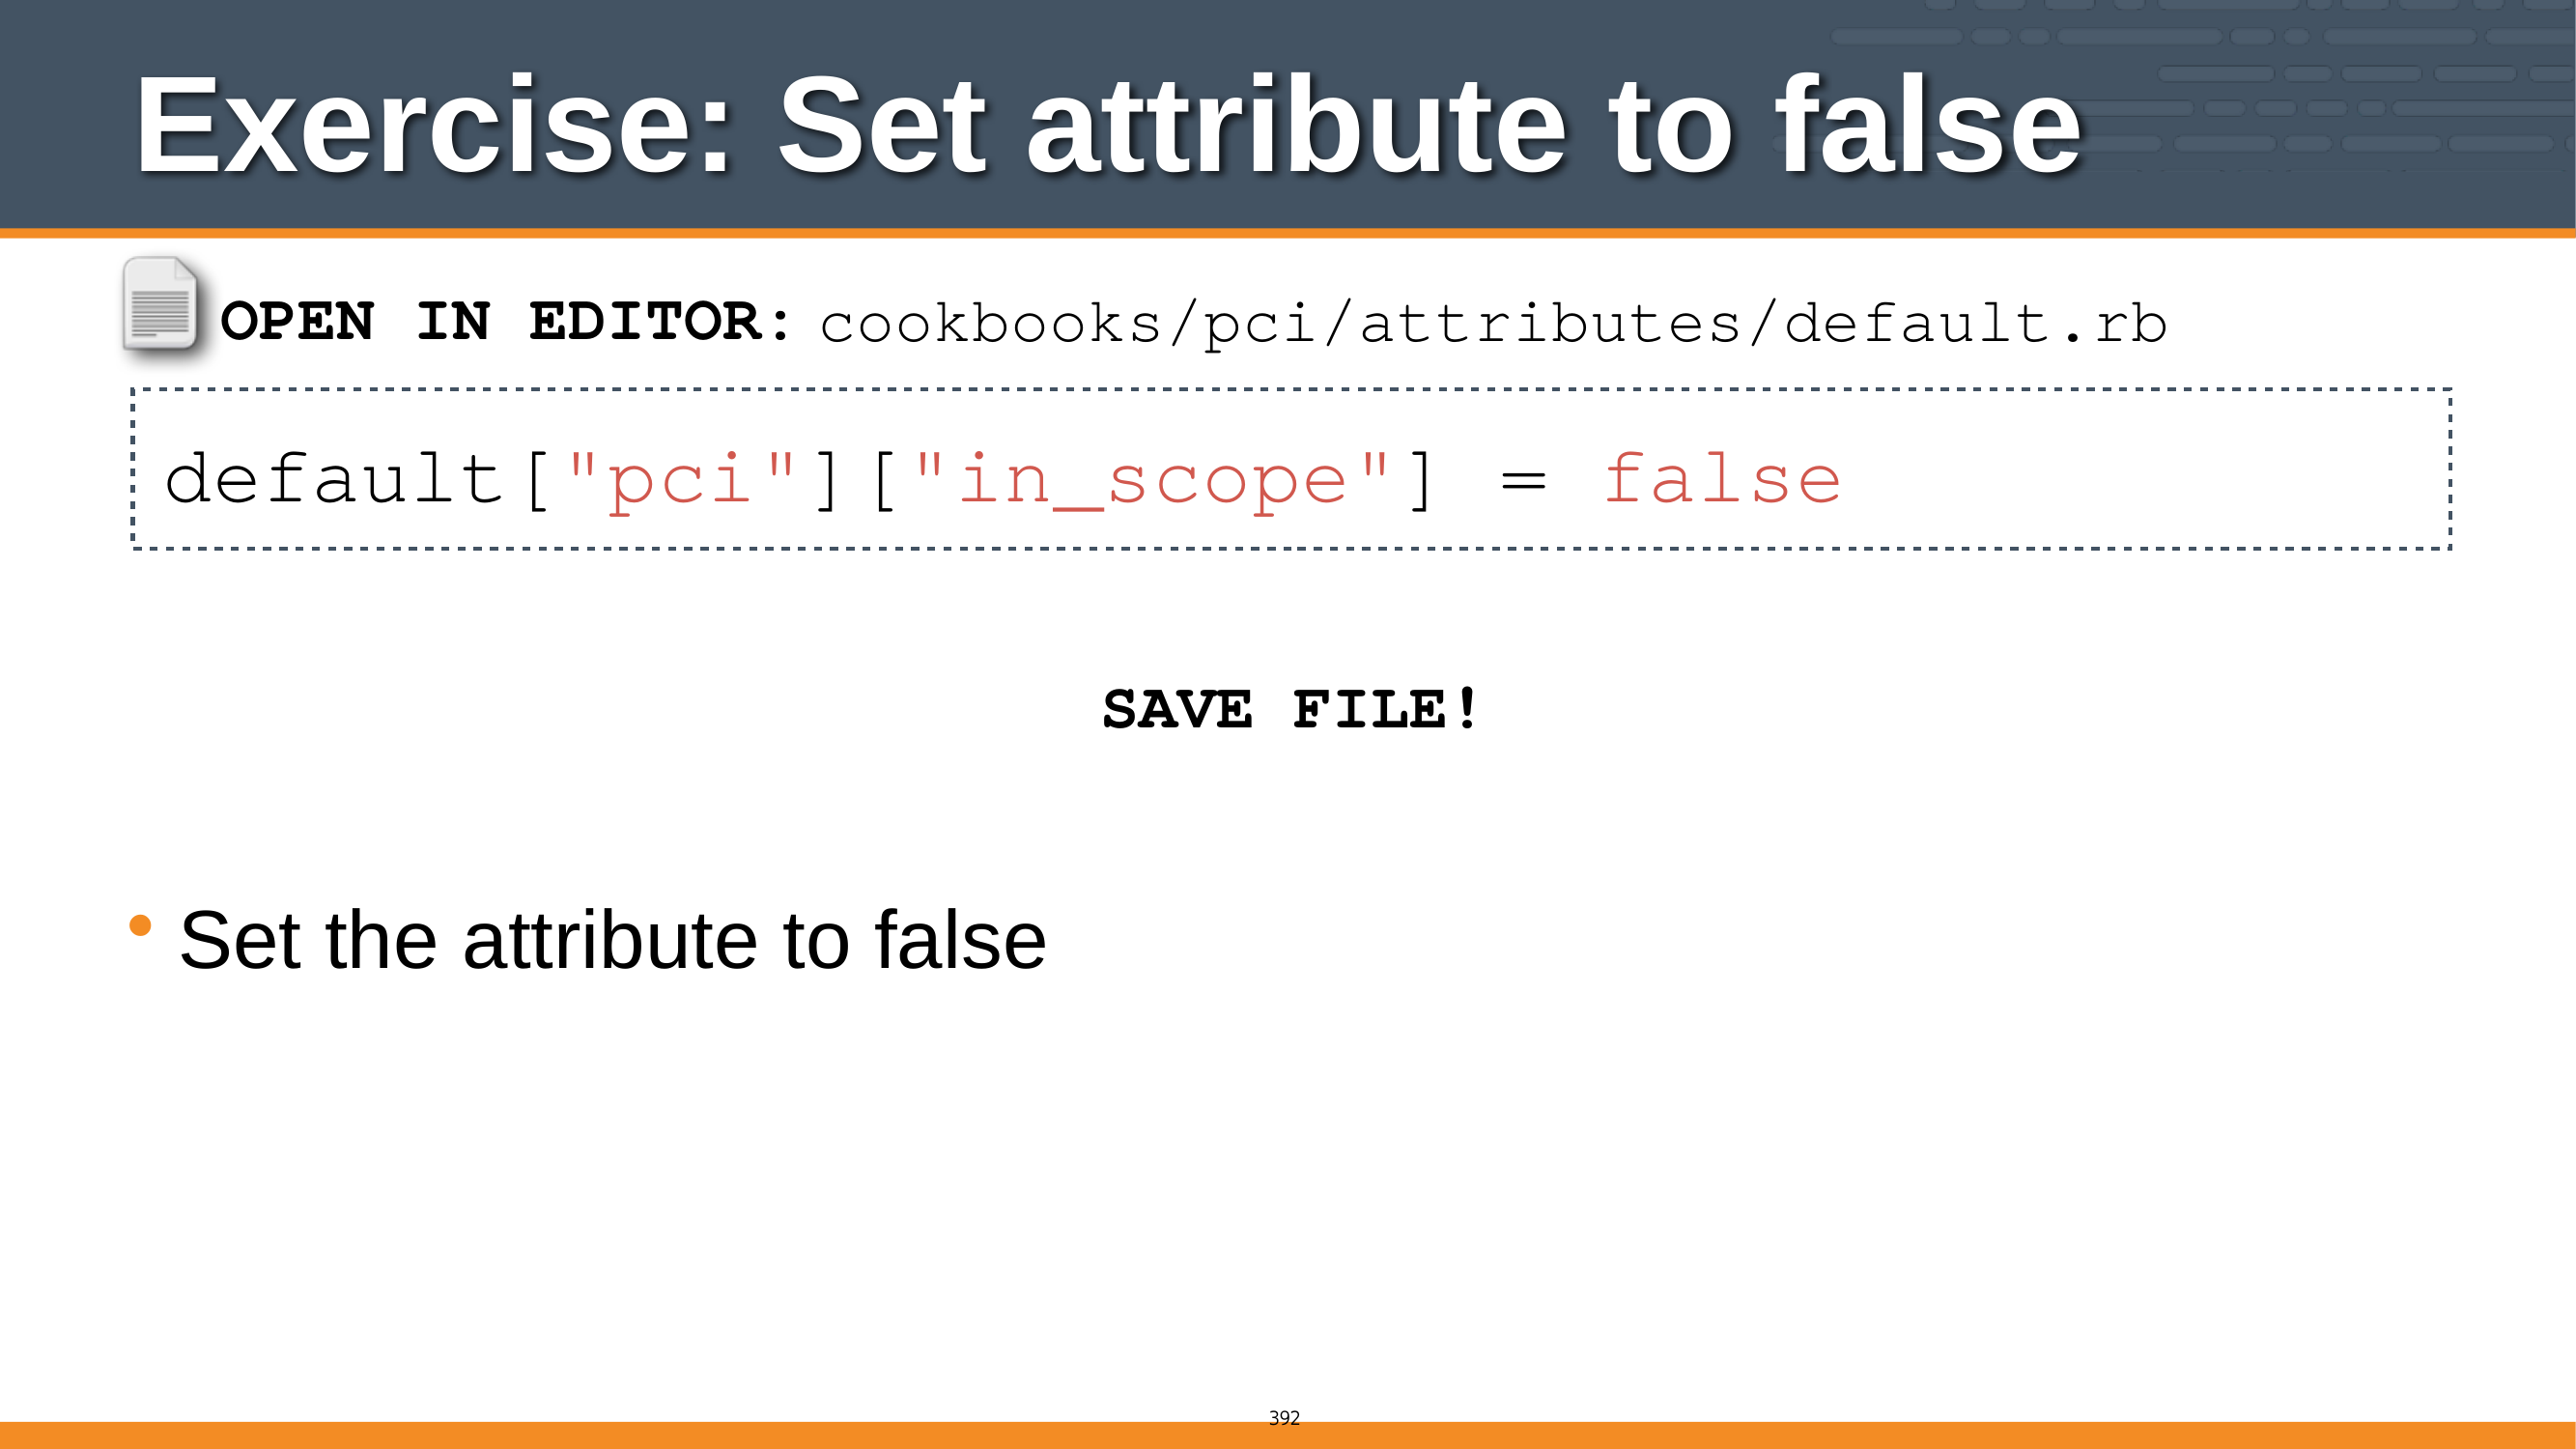

# Exercise: Set attribute to false
cookbooks/pci/attributes/default.rb
OPEN IN EDITOR:
default["pci"]["in_scope"] = false
SAVE FILE!

Set the attribute to false
392